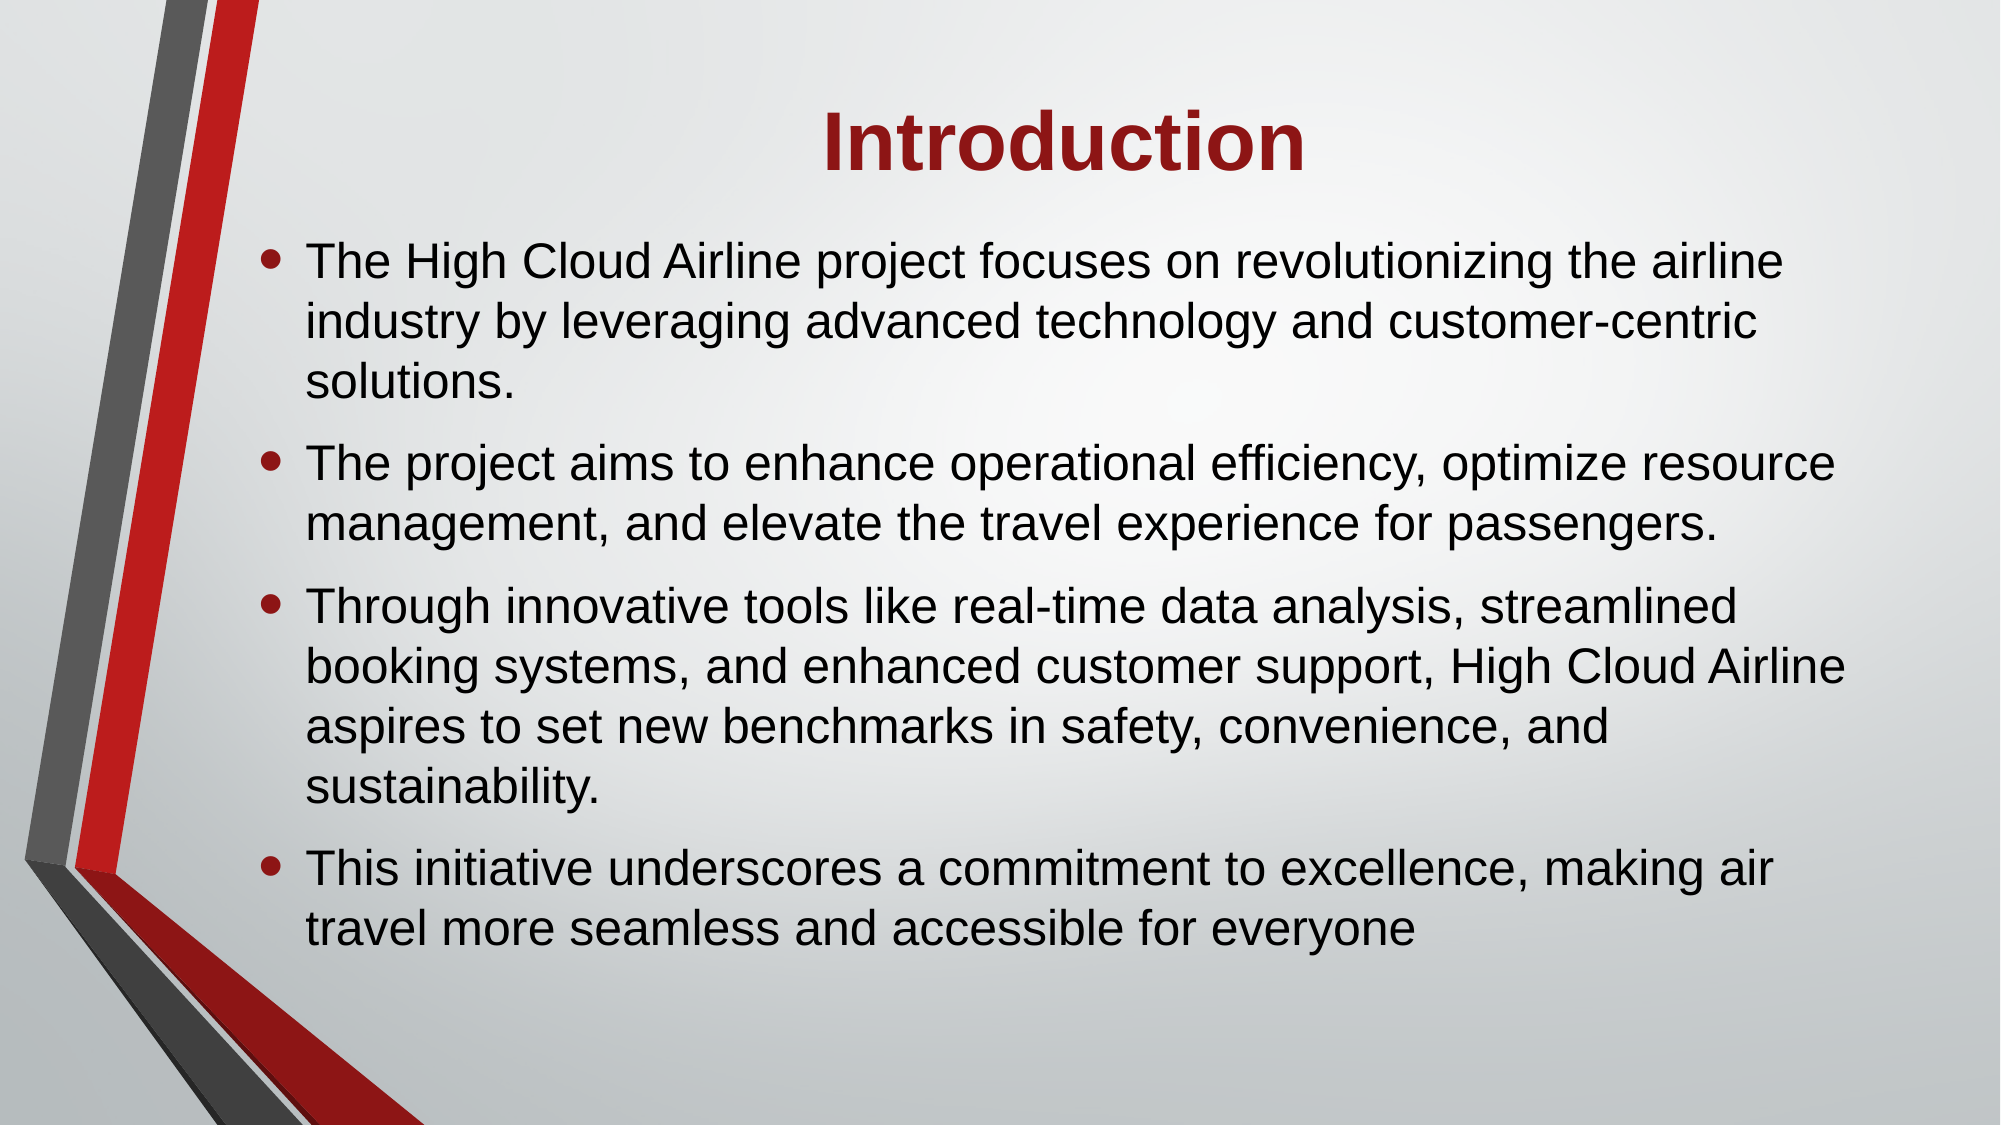

# Introduction
The High Cloud Airline project focuses on revolutionizing the airline industry by leveraging advanced technology and customer-centric solutions.
The project aims to enhance operational efficiency, optimize resource management, and elevate the travel experience for passengers.
Through innovative tools like real-time data analysis, streamlined booking systems, and enhanced customer support, High Cloud Airline aspires to set new benchmarks in safety, convenience, and sustainability.
This initiative underscores a commitment to excellence, making air travel more seamless and accessible for everyone